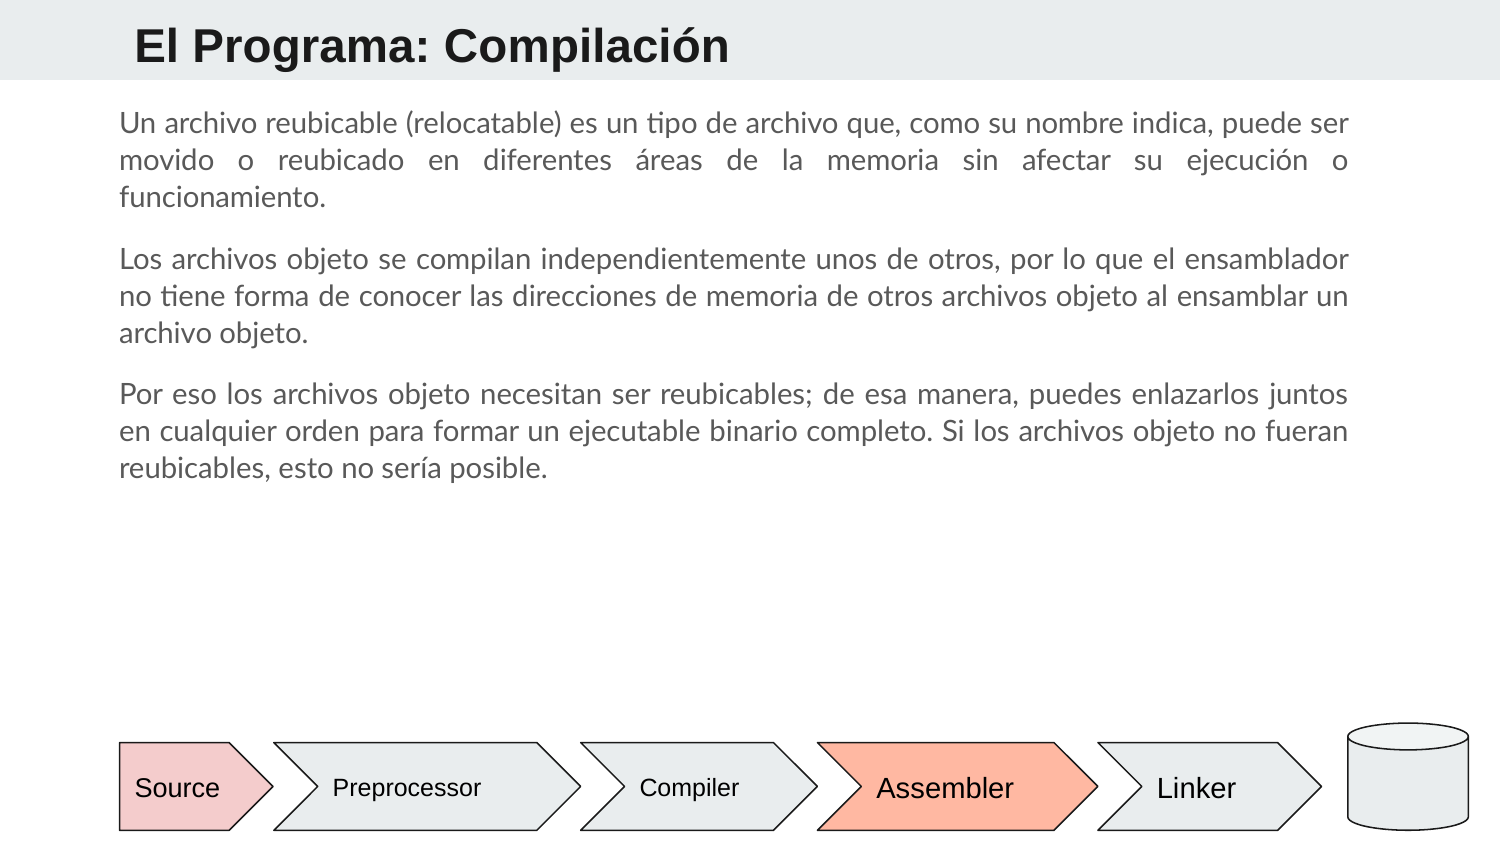

# El Programa: Compilación
Un archivo reubicable (relocatable) es un tipo de archivo que, como su nombre indica, puede ser movido o reubicado en diferentes áreas de la memoria sin afectar su ejecución o funcionamiento.
Los archivos objeto se compilan independientemente unos de otros, por lo que el ensamblador no tiene forma de conocer las direcciones de memoria de otros archivos objeto al ensamblar un archivo objeto.
Por eso los archivos objeto necesitan ser reubicables; de esa manera, puedes enlazarlos juntos en cualquier orden para formar un ejecutable binario completo. Si los archivos objeto no fueran reubicables, esto no sería posible.

Source
Preprocessor
Compiler
Assembler
Linker